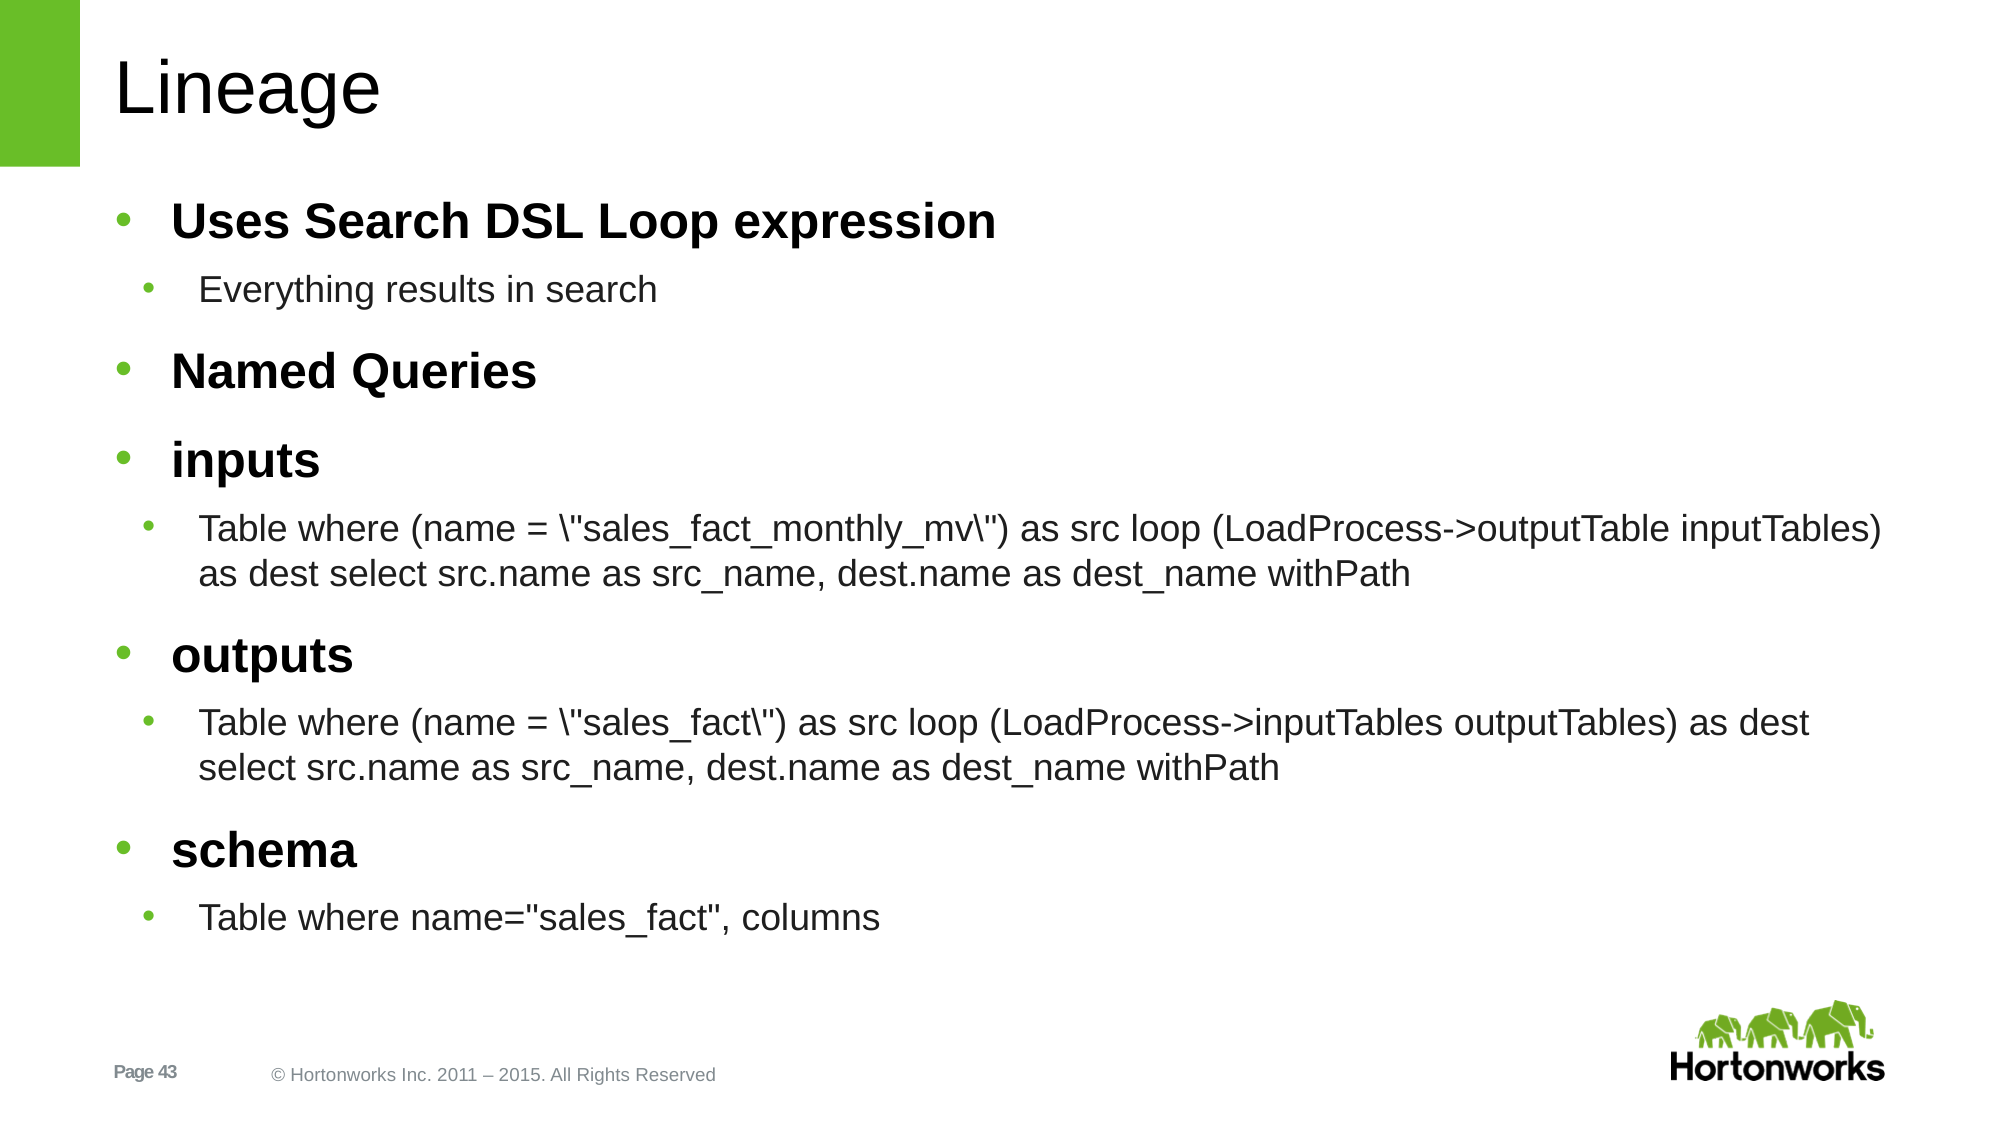

# Lineage
Uses Search DSL Loop expression
Everything results in search
Named Queries
inputs
Table where (name = \"sales_fact_monthly_mv\") as src loop (LoadProcess->outputTable inputTables) as dest select src.name as src_name, dest.name as dest_name withPath
outputs
Table where (name = \"sales_fact\") as src loop (LoadProcess->inputTables outputTables) as dest select src.name as src_name, dest.name as dest_name withPath
schema
Table where name="sales_fact", columns